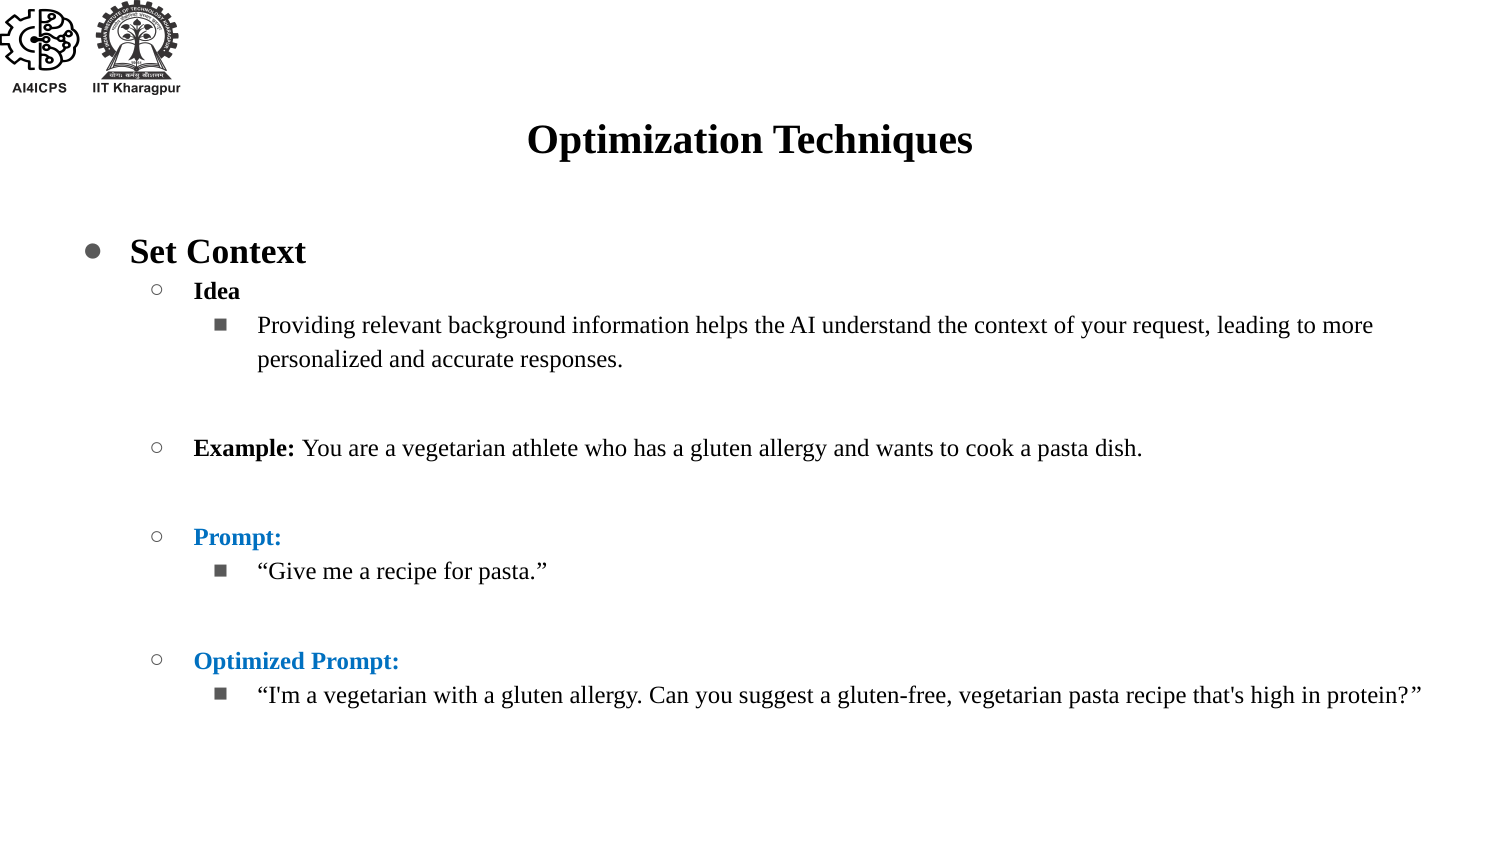

# Optimization Techniques
Set Context
Idea
Providing relevant background information helps the AI understand the context of your request, leading to more personalized and accurate responses.

Example: You are a vegetarian athlete who has a gluten allergy and wants to cook a pasta dish.

Prompt:
“Give me a recipe for pasta.”

Optimized Prompt:
“I'm a vegetarian with a gluten allergy. Can you suggest a gluten-free, vegetarian pasta recipe that's high in protein?”